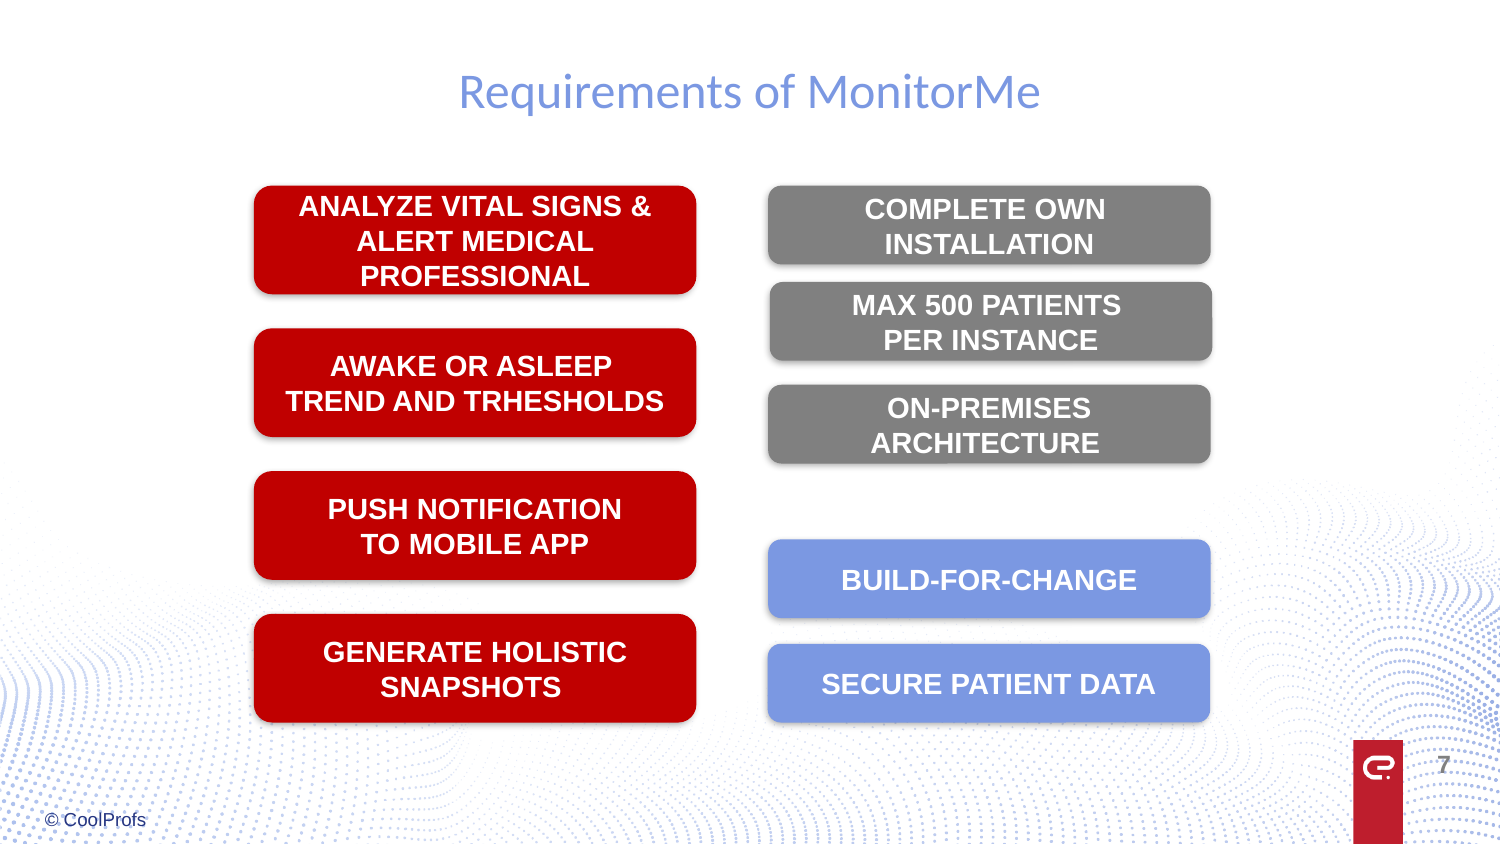

# Requirements of MonitorMe
ANALYZE VITAL SIGNS & ALERT MEDICAL PROFESSIONAL
COMPLETE OWN
INSTALLATION
MAX 500 PATIENTS
PER INSTANCE
AWAKE OR ASLEEP
TREND AND TRHESHOLDS
ON-PREMISES ARCHITECTURE
PUSH NOTIFICATION
TO MOBILE APP
BUILD-FOR-CHANGE
GENERATE HOLISTIC SNAPSHOTS
SECURE PATIENT DATA